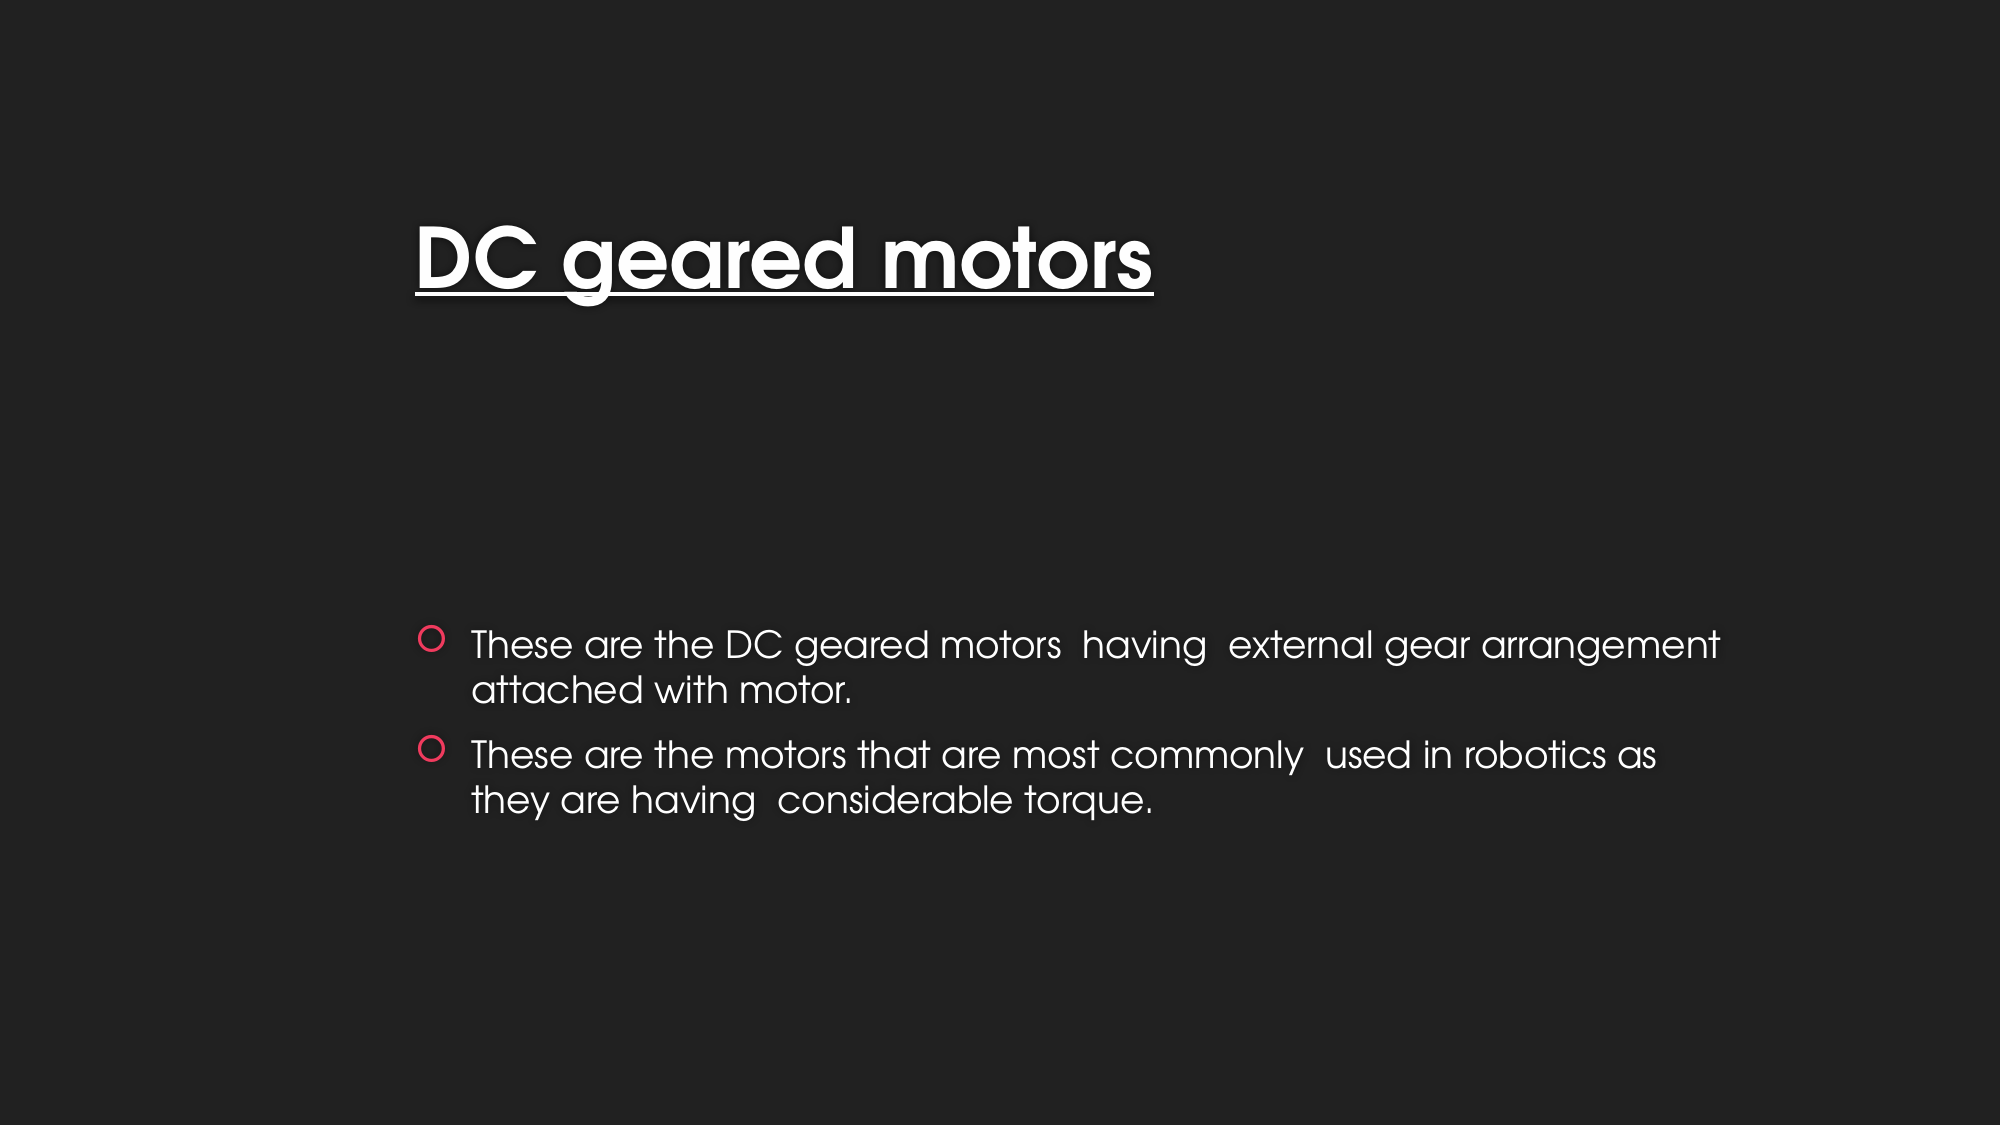

DC geared motors
These are the DC geared motors  having  external gear arrangement attached with motor.
These are the motors that are most commonly  used in robotics as they are having  considerable torque.